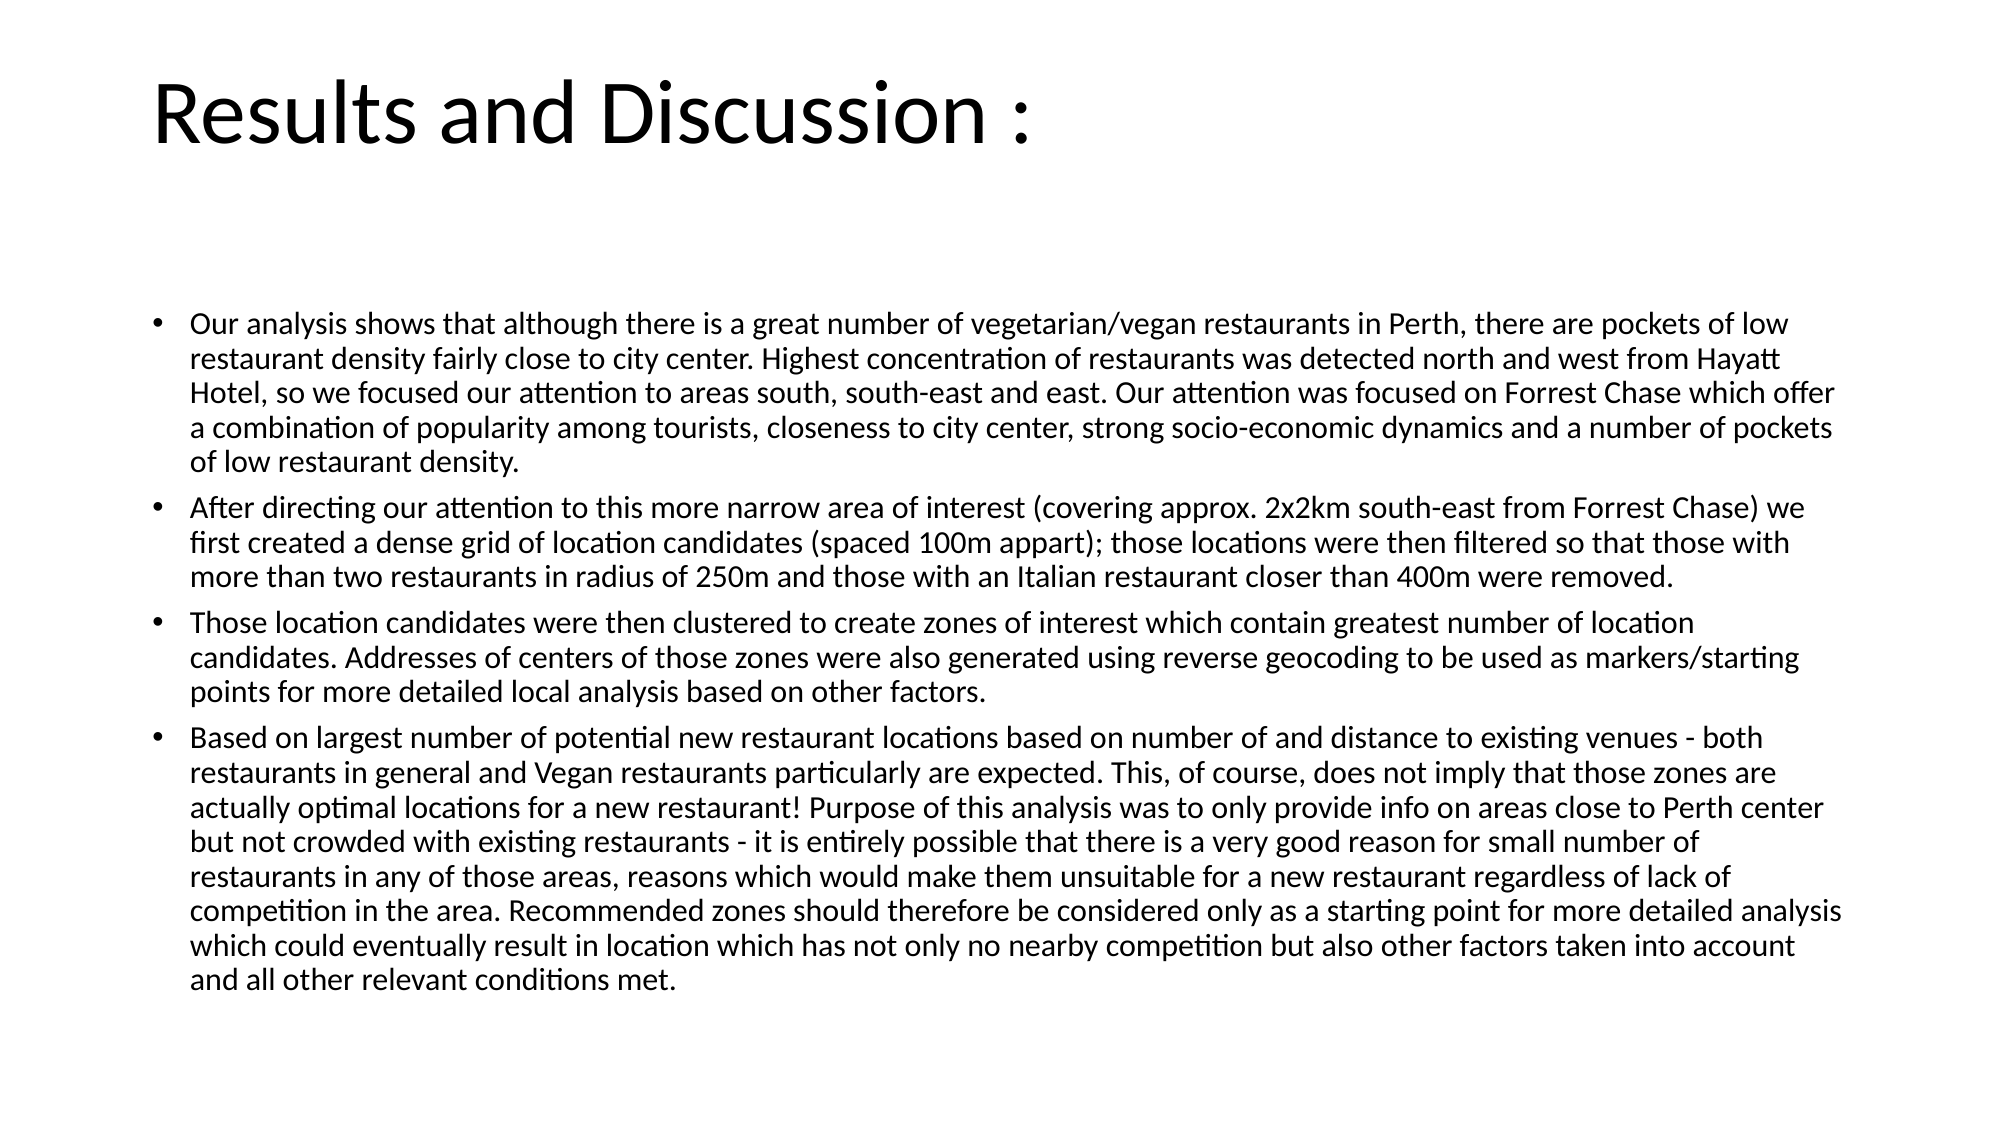

# Results and Discussion :
Our analysis shows that although there is a great number of vegetarian/vegan restaurants in Perth, there are pockets of low restaurant density fairly close to city center. Highest concentration of restaurants was detected north and west from Hayatt Hotel, so we focused our attention to areas south, south-east and east. Our attention was focused on Forrest Chase which offer a combination of popularity among tourists, closeness to city center, strong socio-economic dynamics and a number of pockets of low restaurant density.
After directing our attention to this more narrow area of interest (covering approx. 2x2km south-east from Forrest Chase) we first created a dense grid of location candidates (spaced 100m appart); those locations were then filtered so that those with more than two restaurants in radius of 250m and those with an Italian restaurant closer than 400m were removed.
Those location candidates were then clustered to create zones of interest which contain greatest number of location candidates. Addresses of centers of those zones were also generated using reverse geocoding to be used as markers/starting points for more detailed local analysis based on other factors.
Based on largest number of potential new restaurant locations based on number of and distance to existing venues - both restaurants in general and Vegan restaurants particularly are expected. This, of course, does not imply that those zones are actually optimal locations for a new restaurant! Purpose of this analysis was to only provide info on areas close to Perth center but not crowded with existing restaurants - it is entirely possible that there is a very good reason for small number of restaurants in any of those areas, reasons which would make them unsuitable for a new restaurant regardless of lack of competition in the area. Recommended zones should therefore be considered only as a starting point for more detailed analysis which could eventually result in location which has not only no nearby competition but also other factors taken into account and all other relevant conditions met.